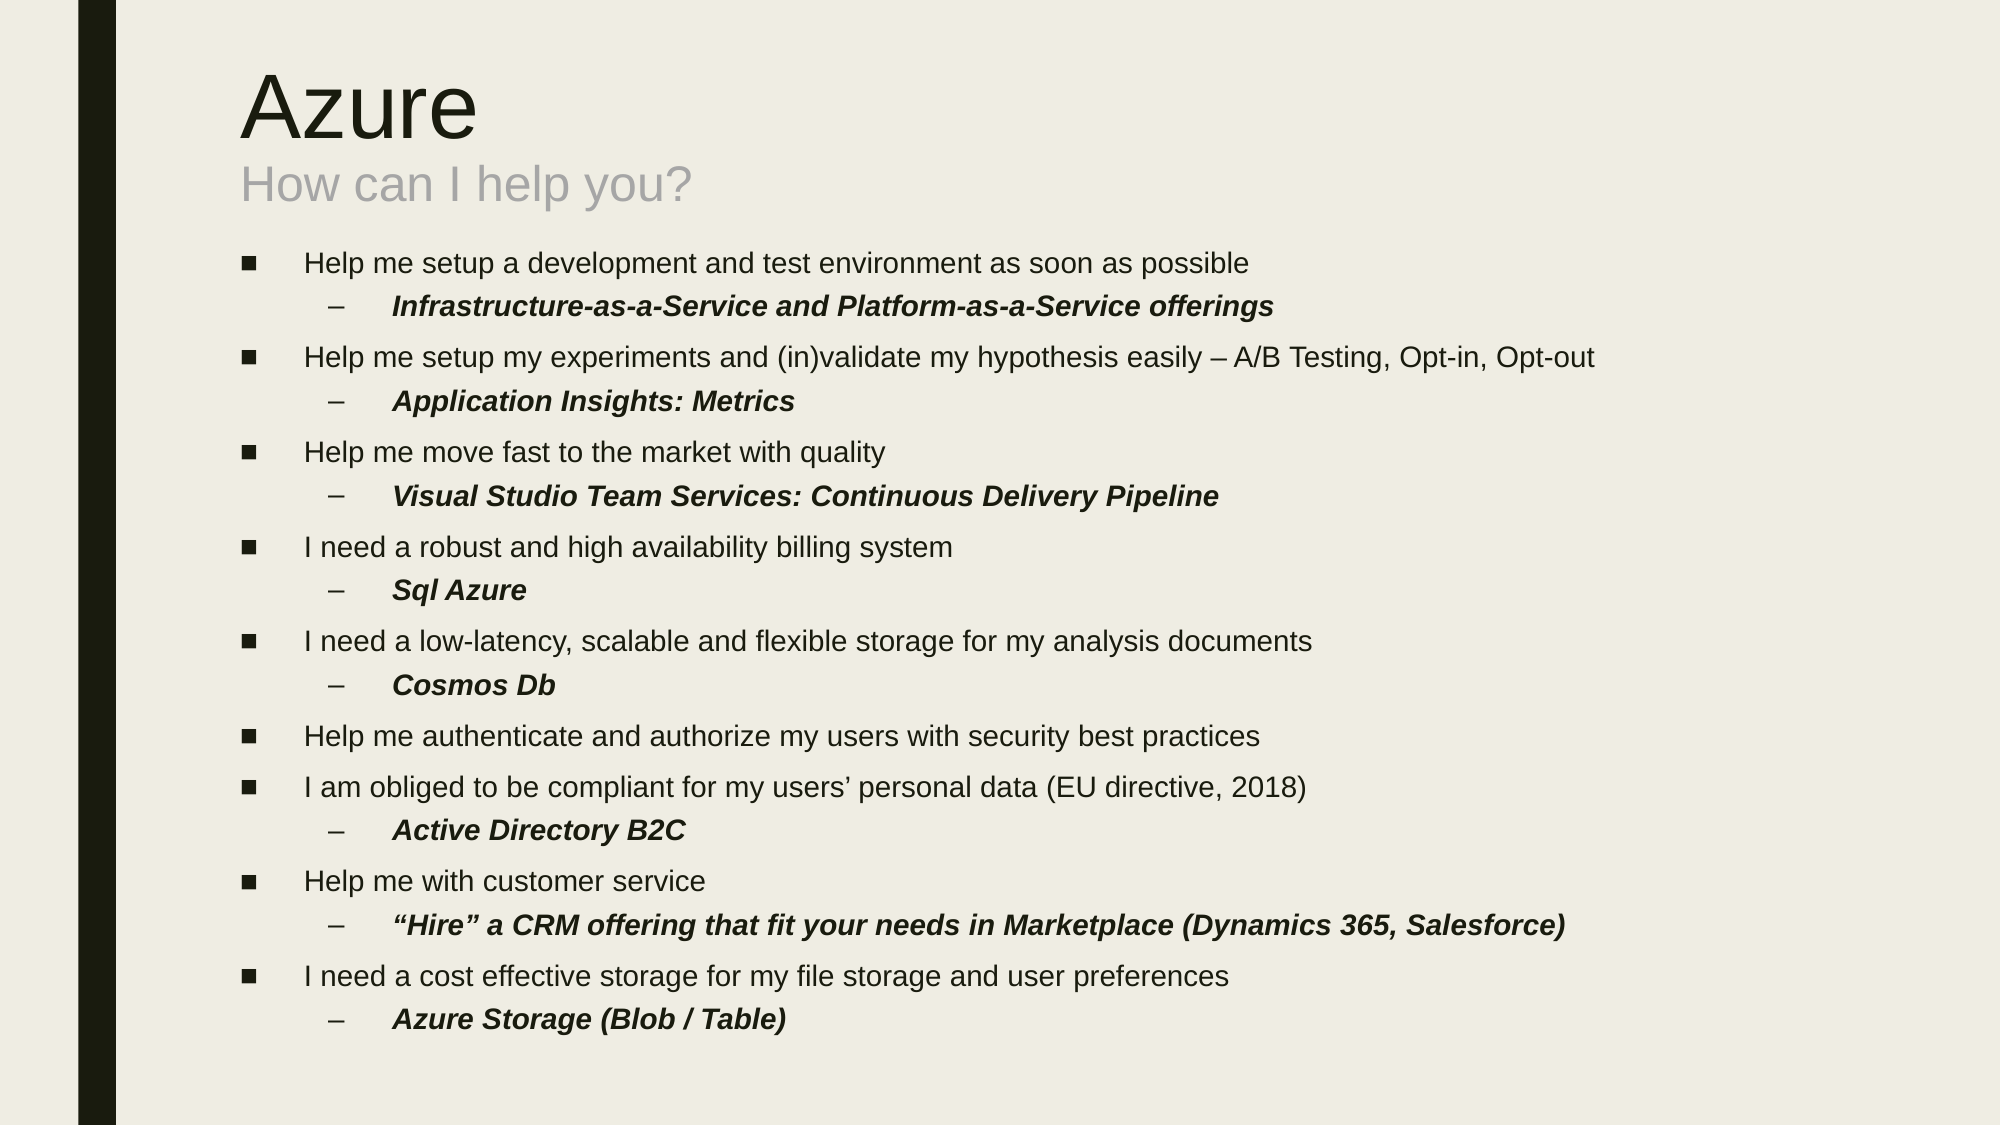

# Azure How can I help you?
Help me setup a development and test environment as soon as possible
Infrastructure-as-a-Service and Platform-as-a-Service offerings
Help me setup my experiments and (in)validate my hypothesis easily – A/B Testing, Opt-in, Opt-out
Application Insights: Metrics
Help me move fast to the market with quality
Visual Studio Team Services: Continuous Delivery Pipeline
I need a robust and high availability billing system
Sql Azure
I need a low-latency, scalable and flexible storage for my analysis documents
Cosmos Db
Help me authenticate and authorize my users with security best practices
I am obliged to be compliant for my users’ personal data (EU directive, 2018)
Active Directory B2C
Help me with customer service
“Hire” a CRM offering that fit your needs in Marketplace (Dynamics 365, Salesforce)
I need a cost effective storage for my file storage and user preferences
Azure Storage (Blob / Table)